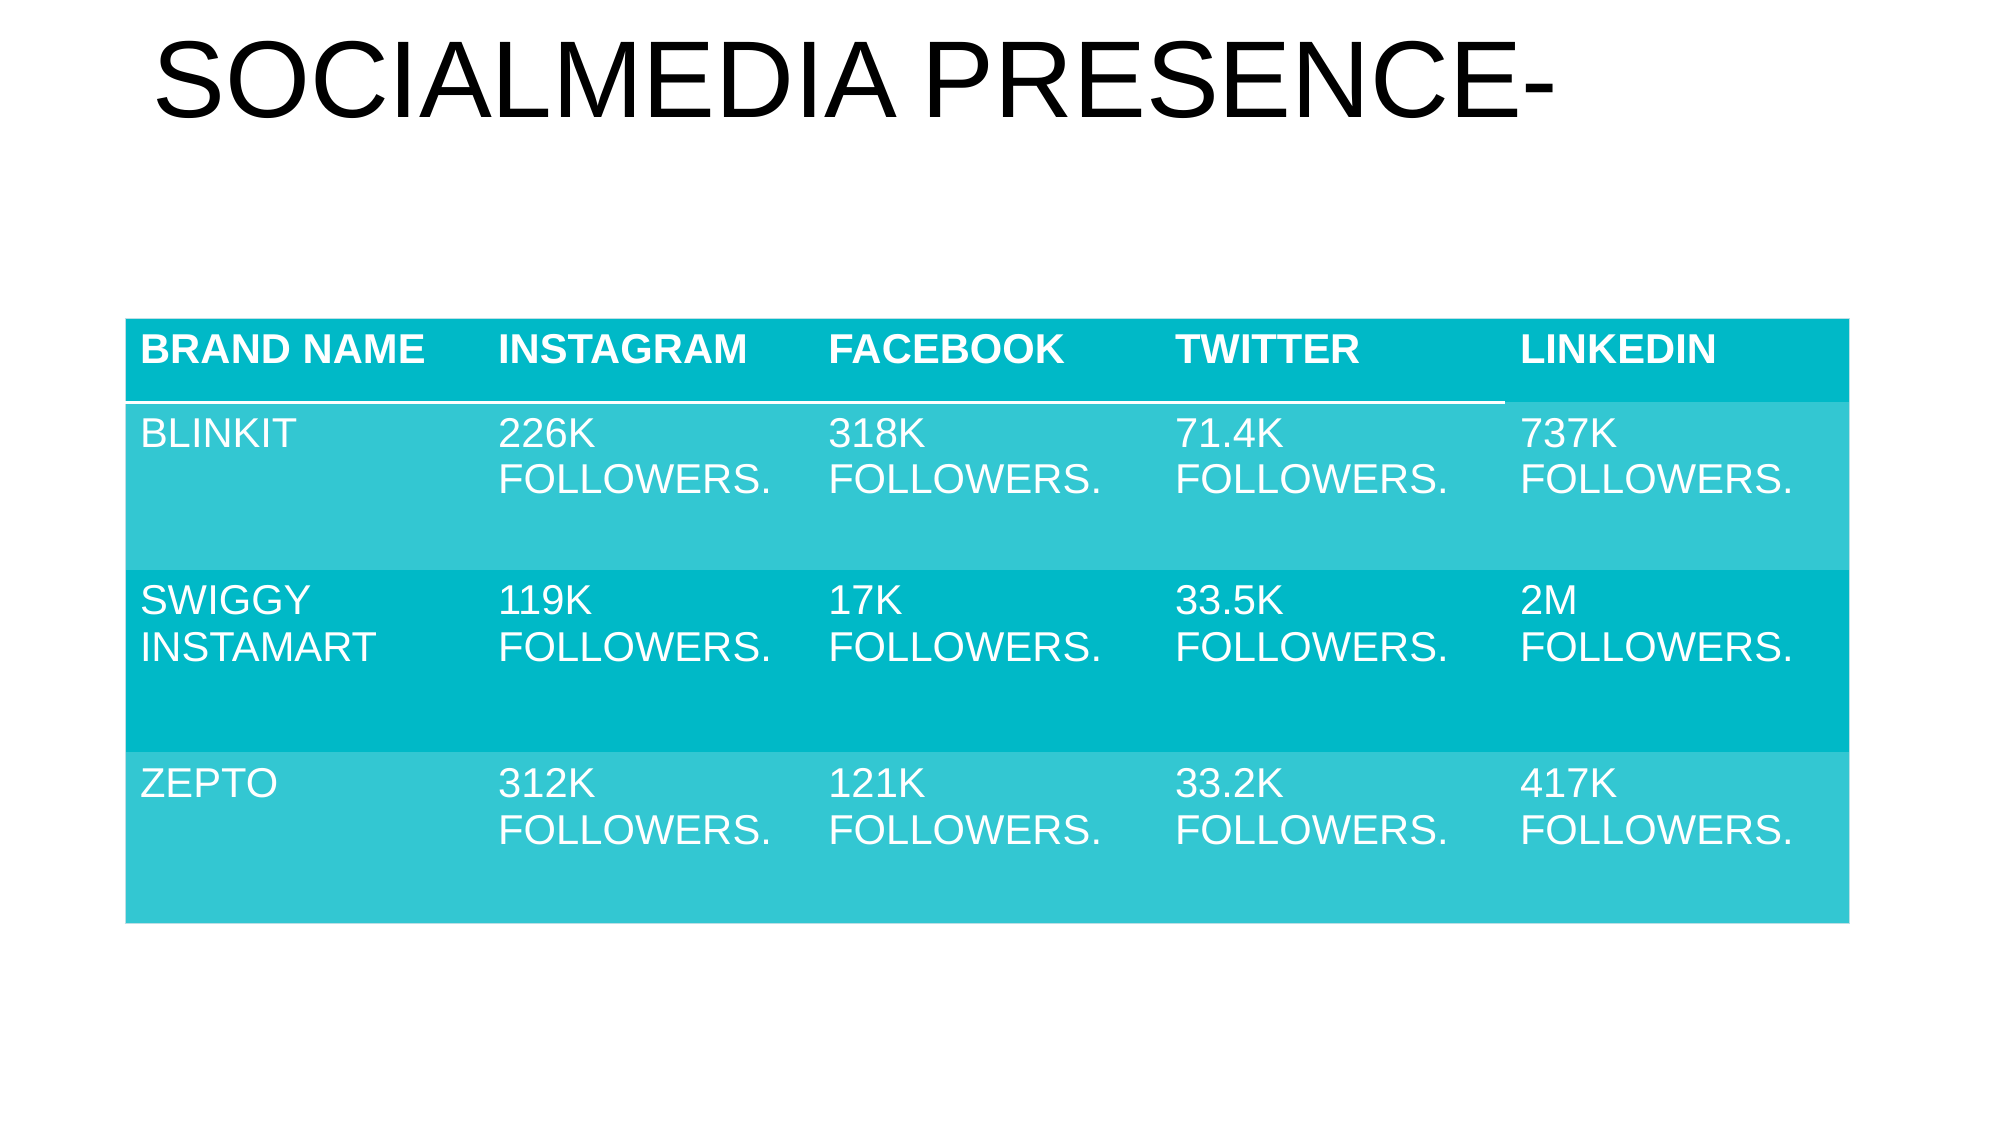

SOCIALMEDIA PRESENCE-
| BRAND NAME | INSTAGRAM | FACEBOOK | TWITTER | LINKEDIN |
| --- | --- | --- | --- | --- |
| BLINKIT | 226K FOLLOWERS. | 318K FOLLOWERS. | 71.4K FOLLOWERS. | 737K FOLLOWERS. |
| SWIGGY INSTAMART | 119K FOLLOWERS. | 17K FOLLOWERS. | 33.5K FOLLOWERS. | 2M FOLLOWERS. |
| ZEPTO | 312K FOLLOWERS. | 121K FOLLOWERS. | 33.2K FOLLOWERS. | 417K FOLLOWERS. |